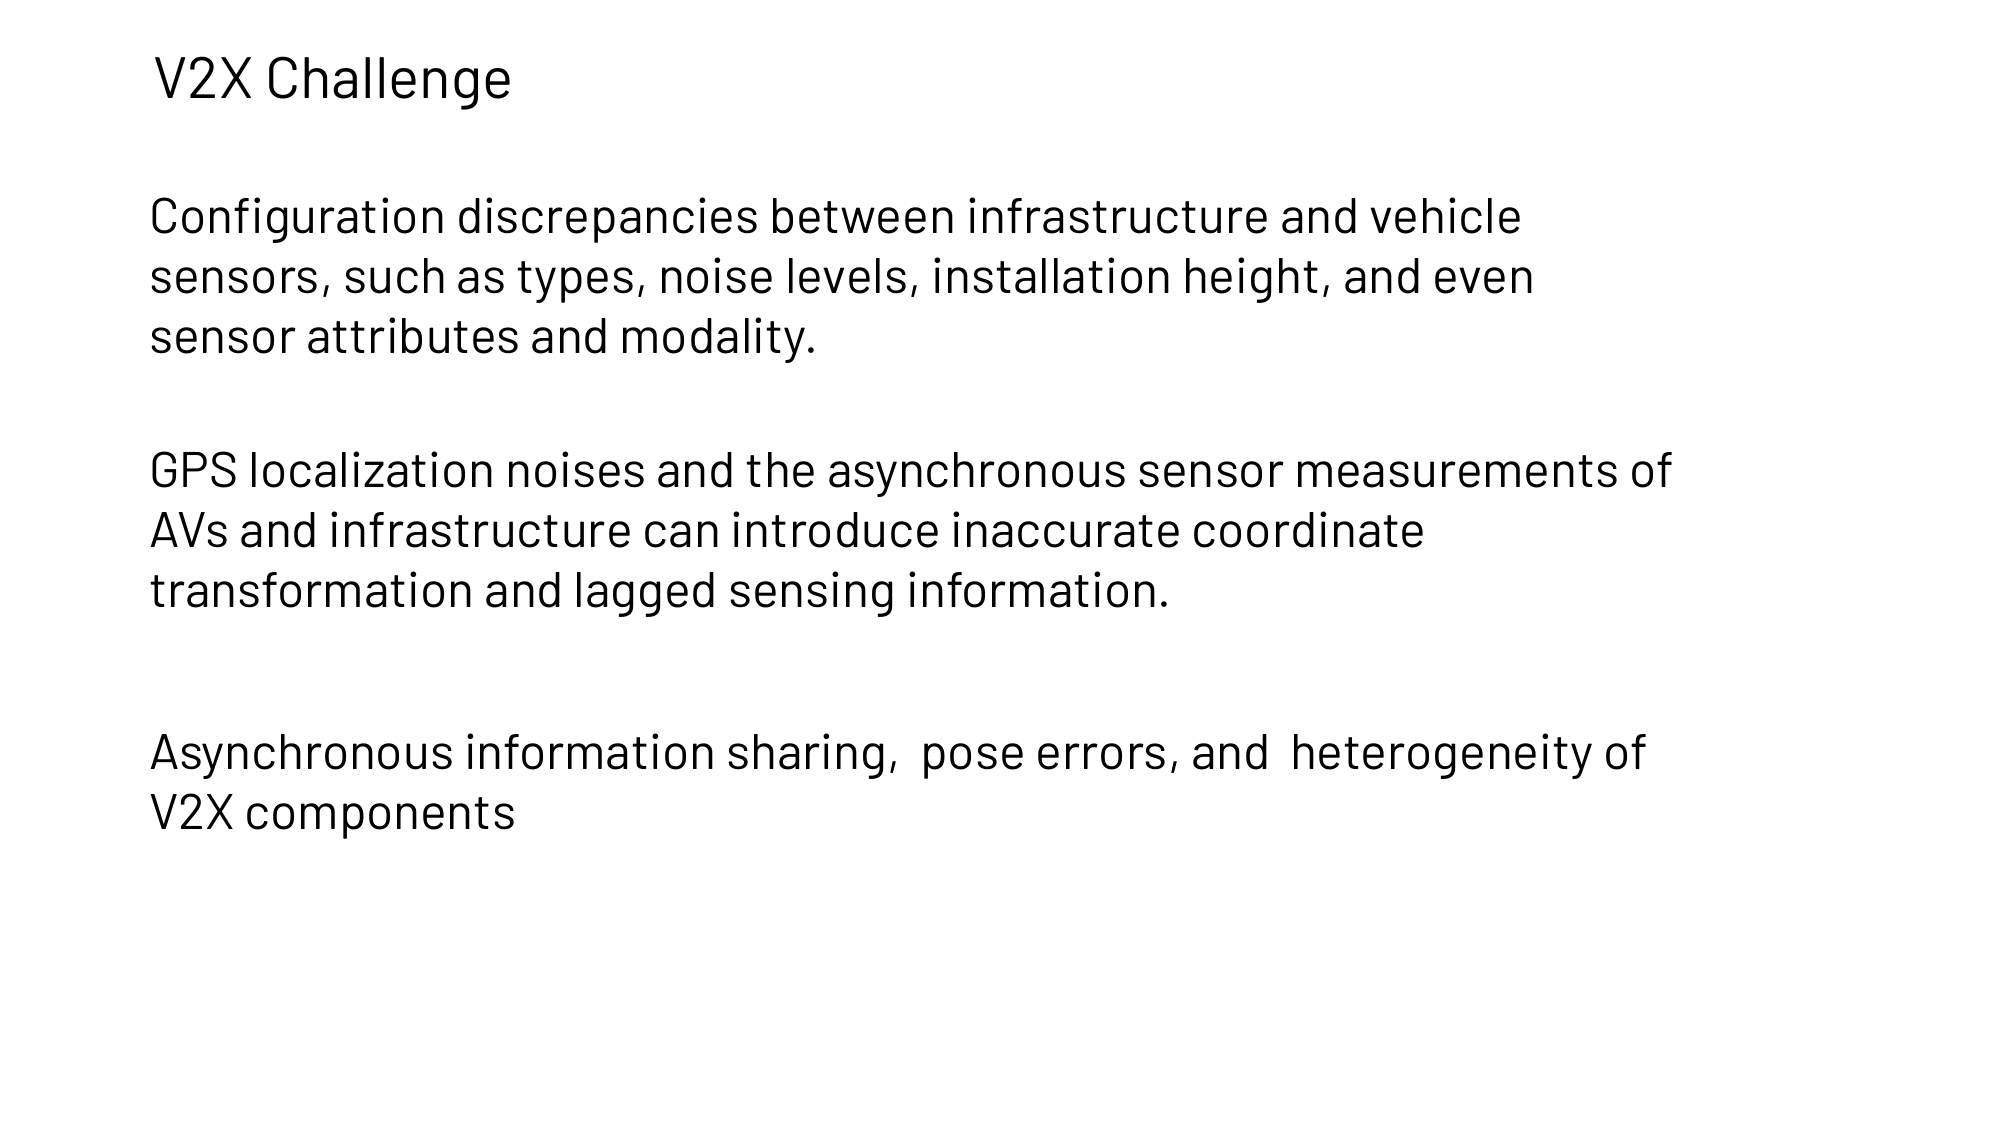

V2X Challenge
Configuration discrepancies between infrastructure and vehicle sensors, such as types, noise levels, installation height, and even sensor attributes and modality.
GPS localization noises and the asynchronous sensor measurements of AVs and infrastructure can introduce inaccurate coordinate transformation and lagged sensing information.
Asynchronous information sharing,  pose errors, and  heterogeneity of V2X components